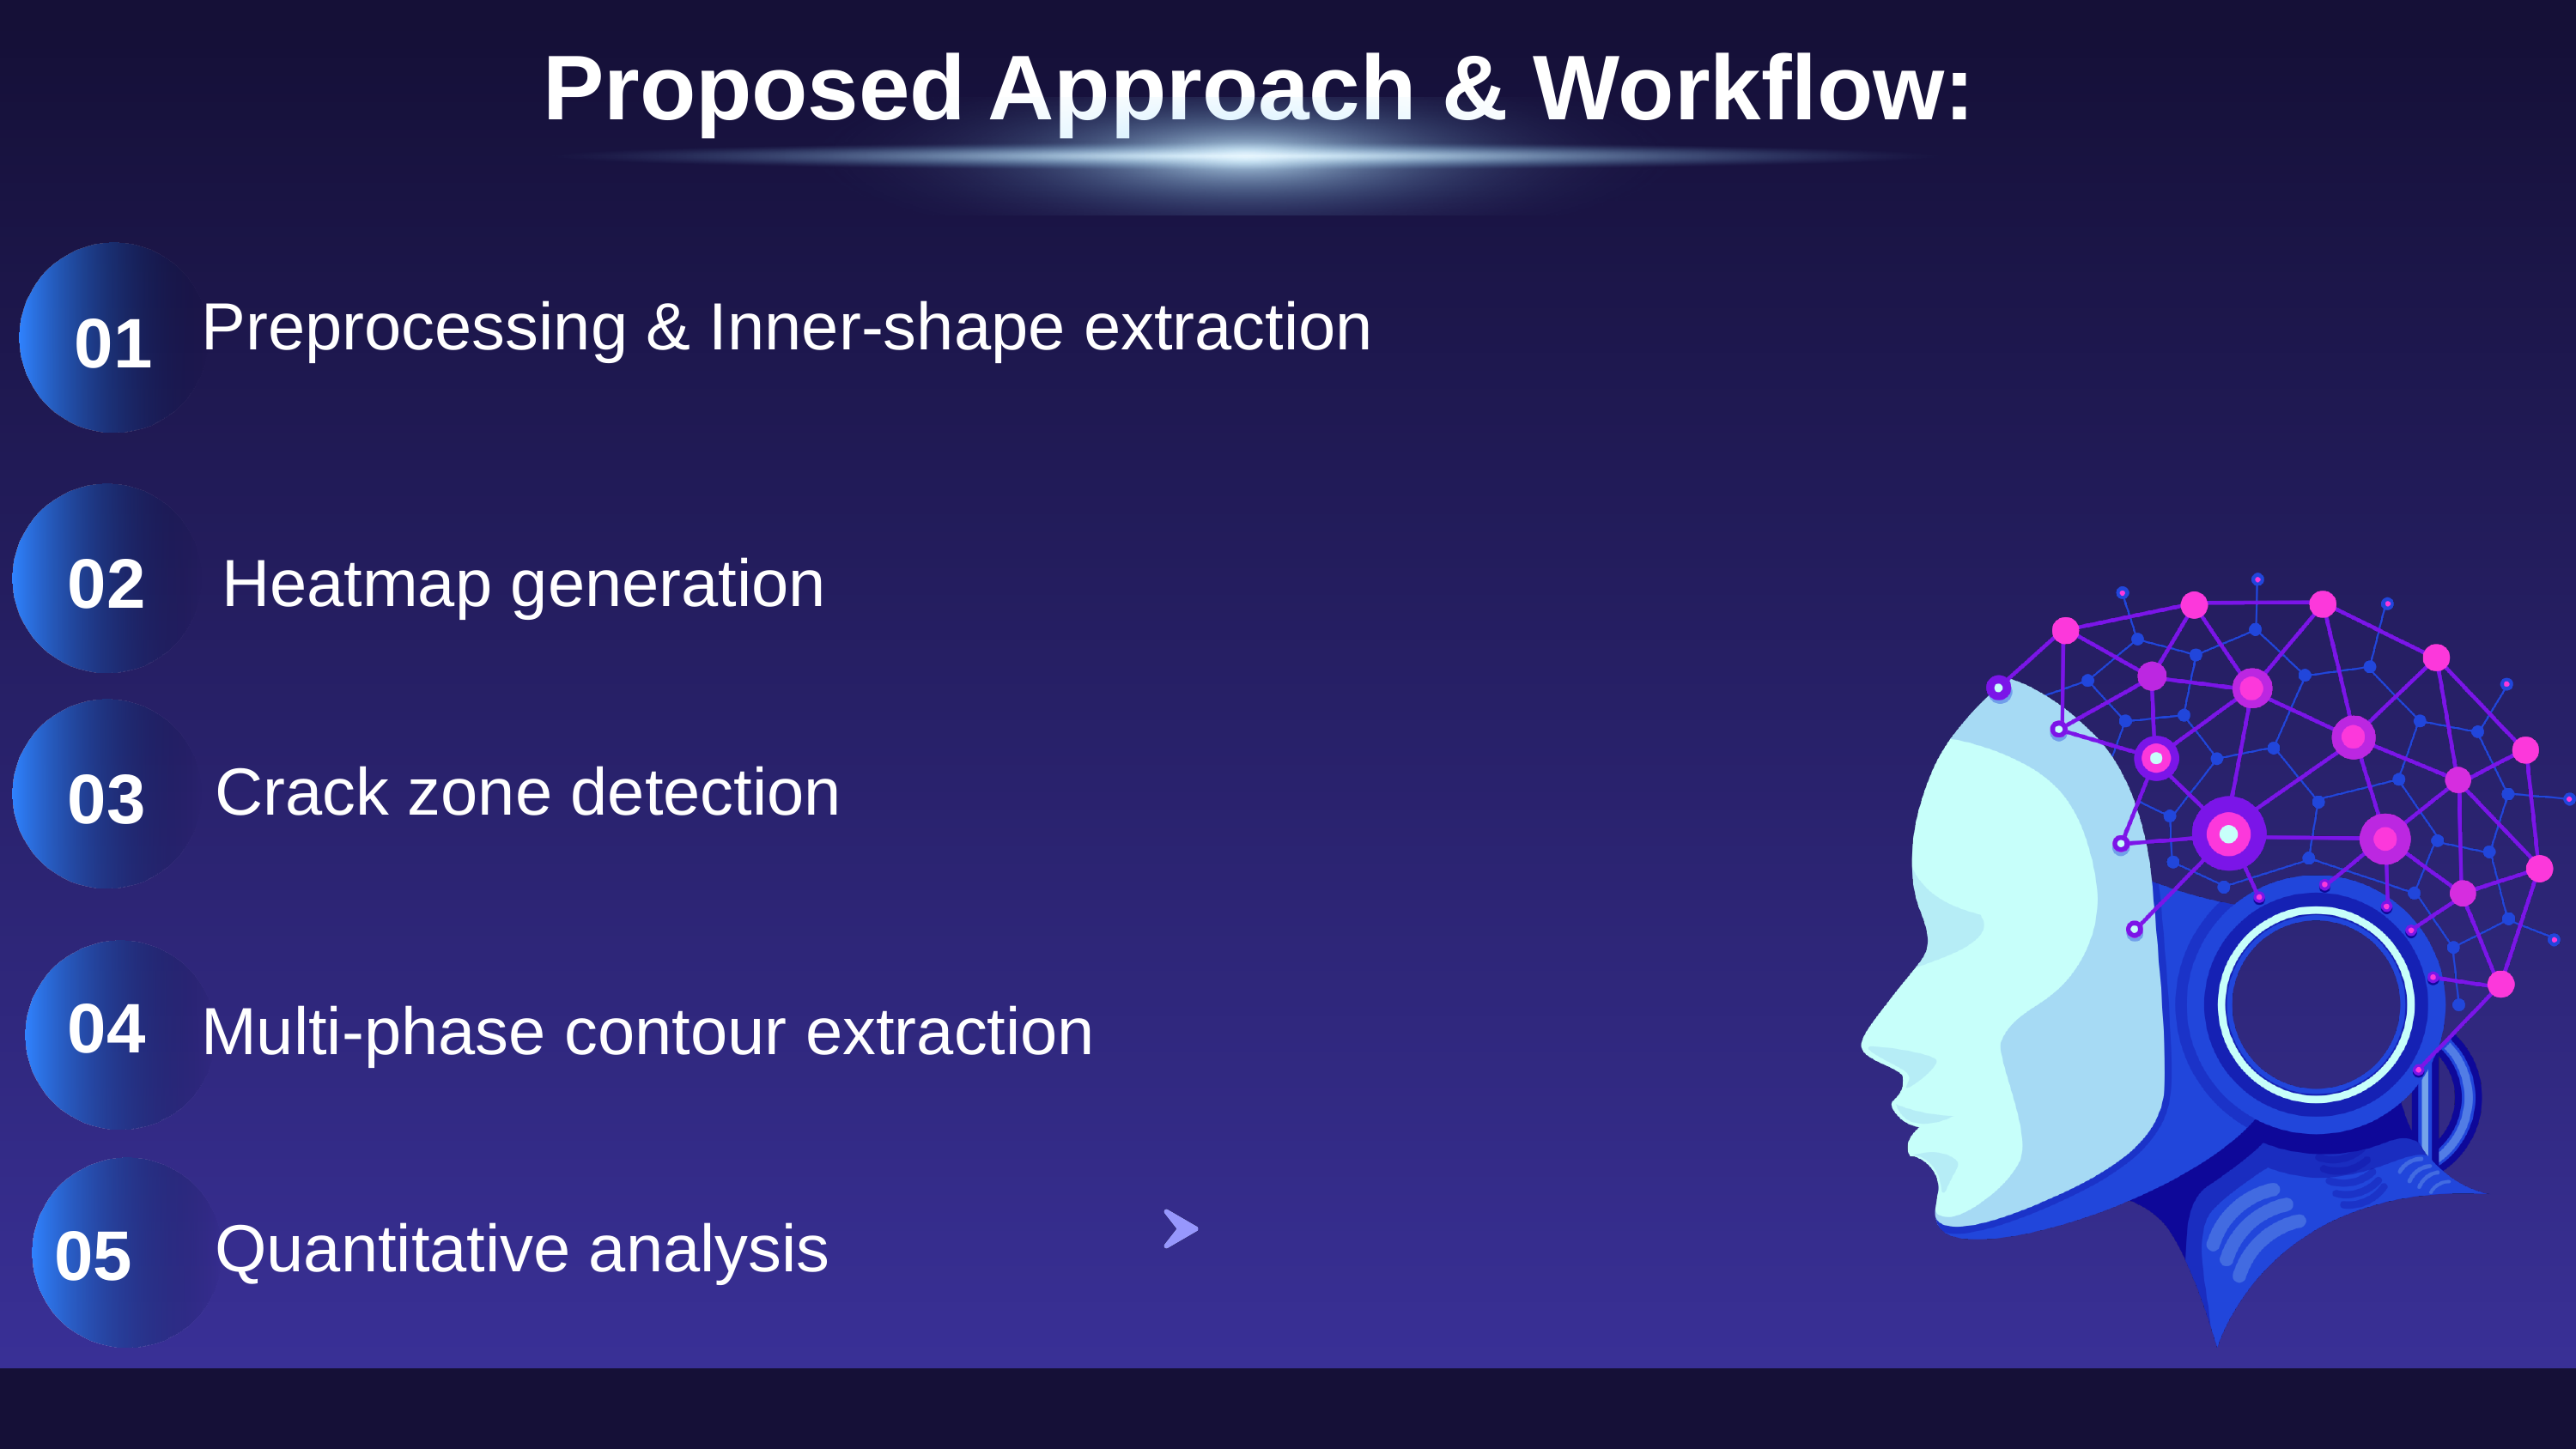

Proposed Approach & Workflow:

01
Preprocessing & Inner-shape extraction

02
Heatmap generation

03
Crack zone detection

04
Multi-phase contour extraction

05

Quantitative analysis